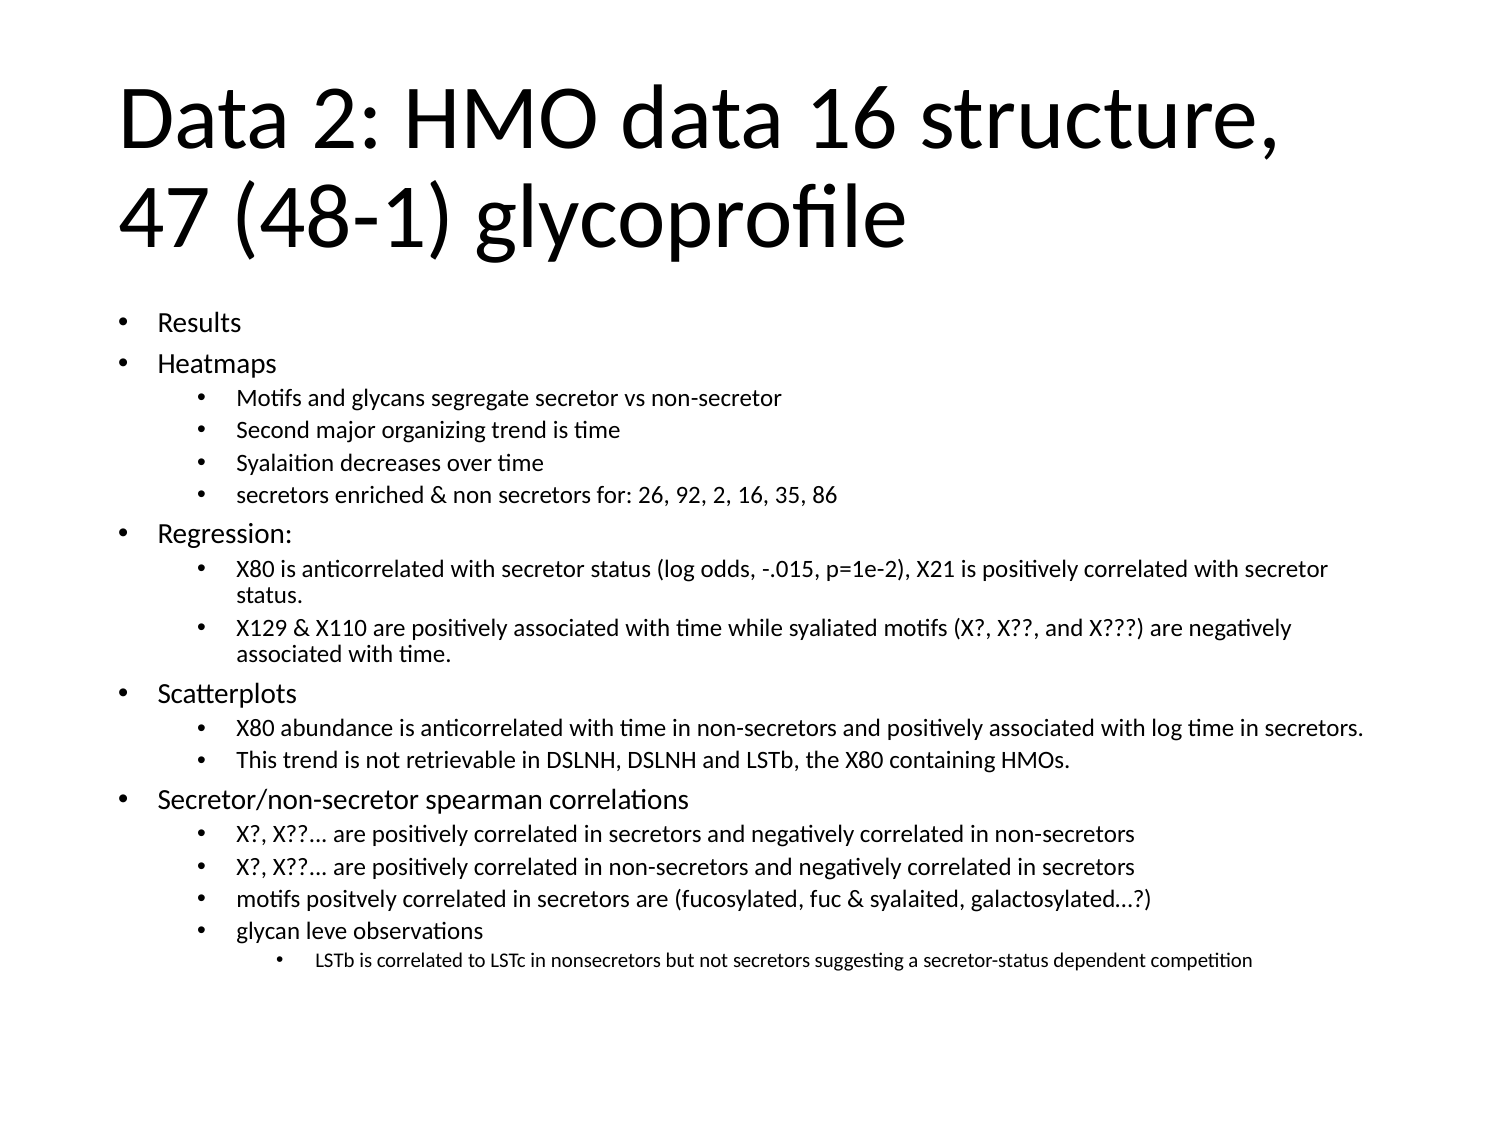

# Data 2: HMO data 16 structure, 47 (48-1) glycoprofile
Results
Heatmaps
Motifs and glycans segregate secretor vs non-secretor
Second major organizing trend is time
Syalaition decreases over time
secretors enriched & non secretors for: 26, 92, 2, 16, 35, 86
Regression:
X80 is anticorrelated with secretor status (log odds, -.015, p=1e-2), X21 is positively correlated with secretor status.
X129 & X110 are positively associated with time while syaliated motifs (X?, X??, and X???) are negatively associated with time.
Scatterplots
X80 abundance is anticorrelated with time in non-secretors and positively associated with log time in secretors.
This trend is not retrievable in DSLNH, DSLNH and LSTb, the X80 containing HMOs.
Secretor/non-secretor spearman correlations
X?, X??... are positively correlated in secretors and negatively correlated in non-secretors
X?, X??... are positively correlated in non-secretors and negatively correlated in secretors
motifs positvely correlated in secretors are (fucosylated, fuc & syalaited, galactosylated…?)
glycan leve observations
LSTb is correlated to LSTc in nonsecretors but not secretors suggesting a secretor-status dependent competition